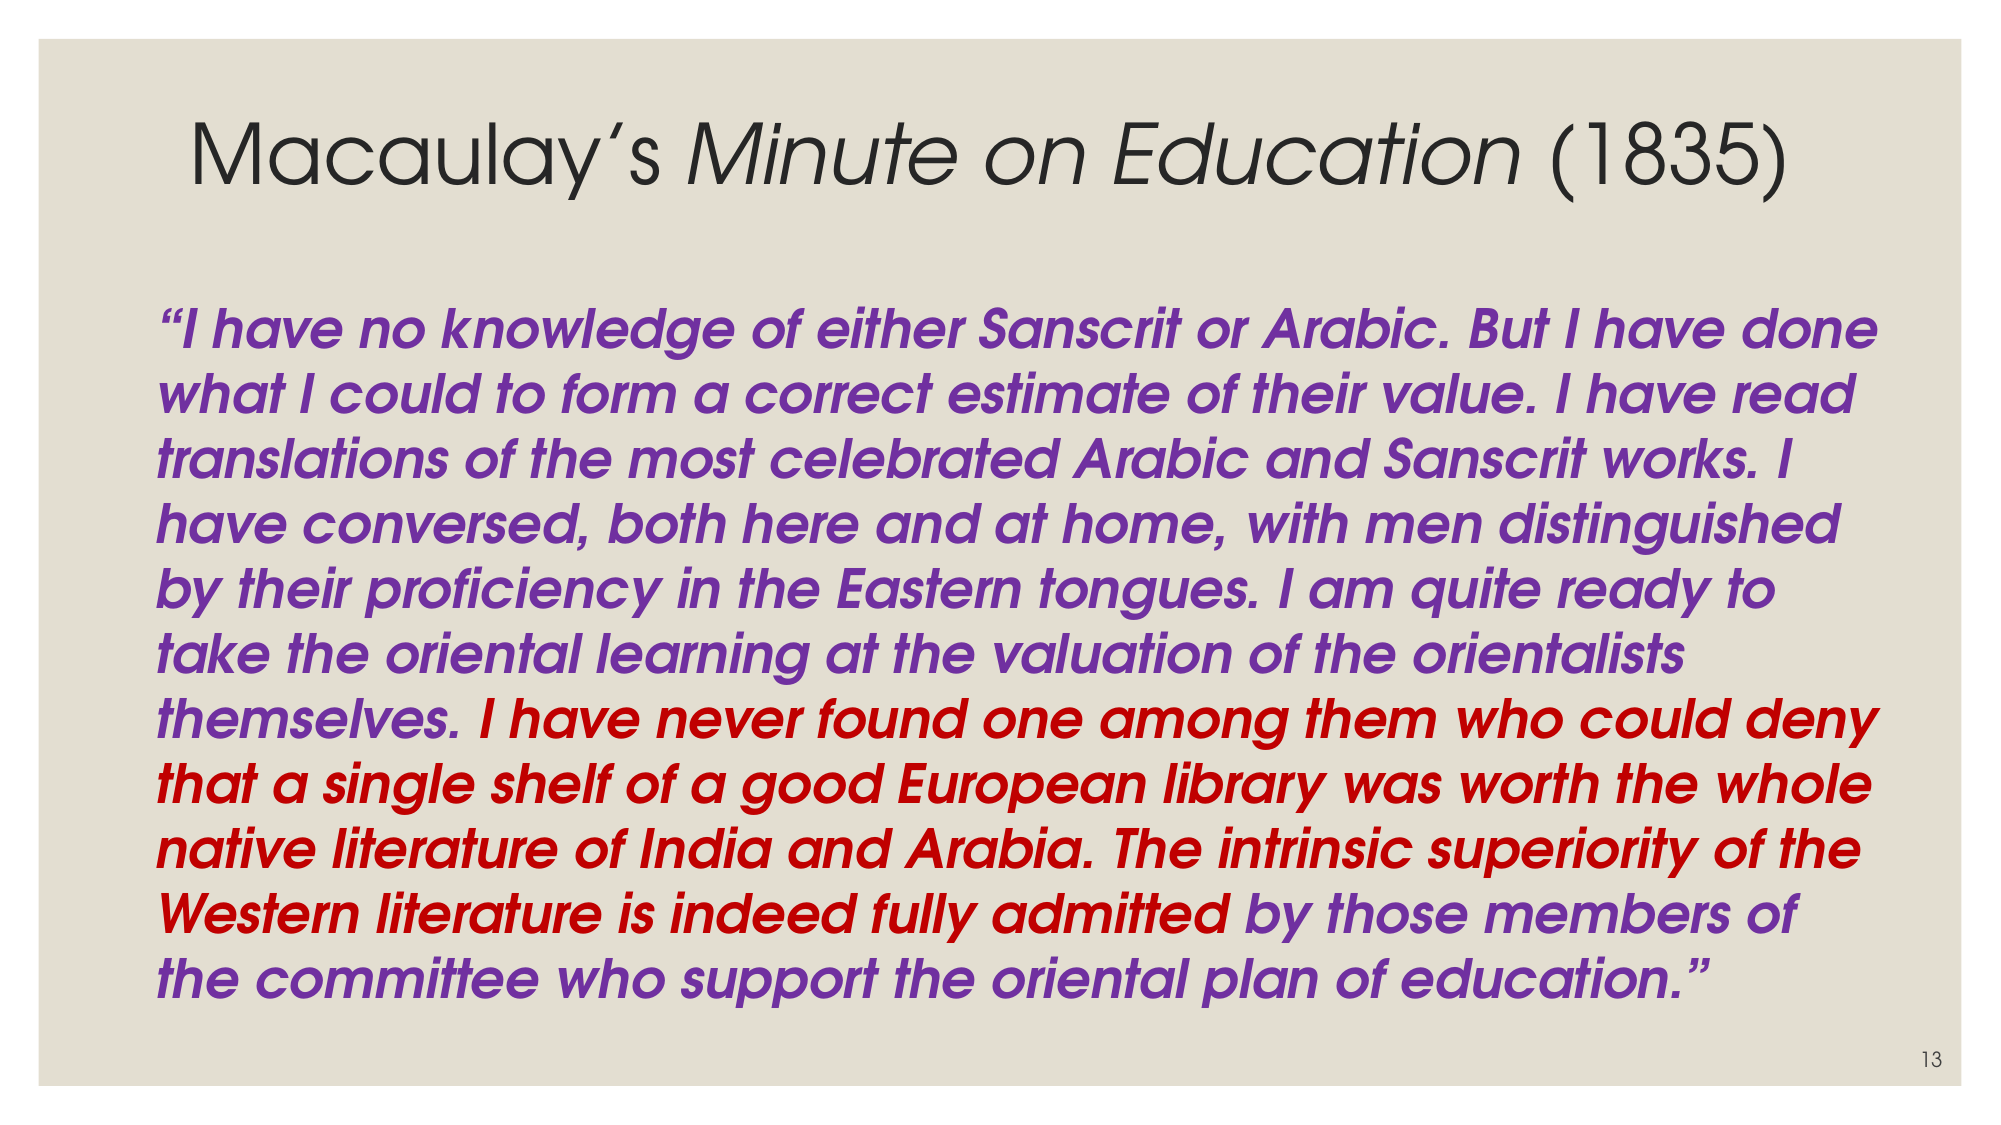

# Macaulay’s Minute on Education (1835)
“I have no knowledge of either Sanscrit or Arabic. But I have done what I could to form a correct estimate of their value. I have read translations of the most celebrated Arabic and Sanscrit works. I have conversed, both here and at home, with men distinguished by their proficiency in the Eastern tongues. I am quite ready to take the oriental learning at the valuation of the orientalists themselves. I have never found one among them who could deny that a single shelf of a good European library was worth the whole native literature of India and Arabia. The intrinsic superiority of the Western literature is indeed fully admitted by those members of the committee who support the oriental plan of education.”
13